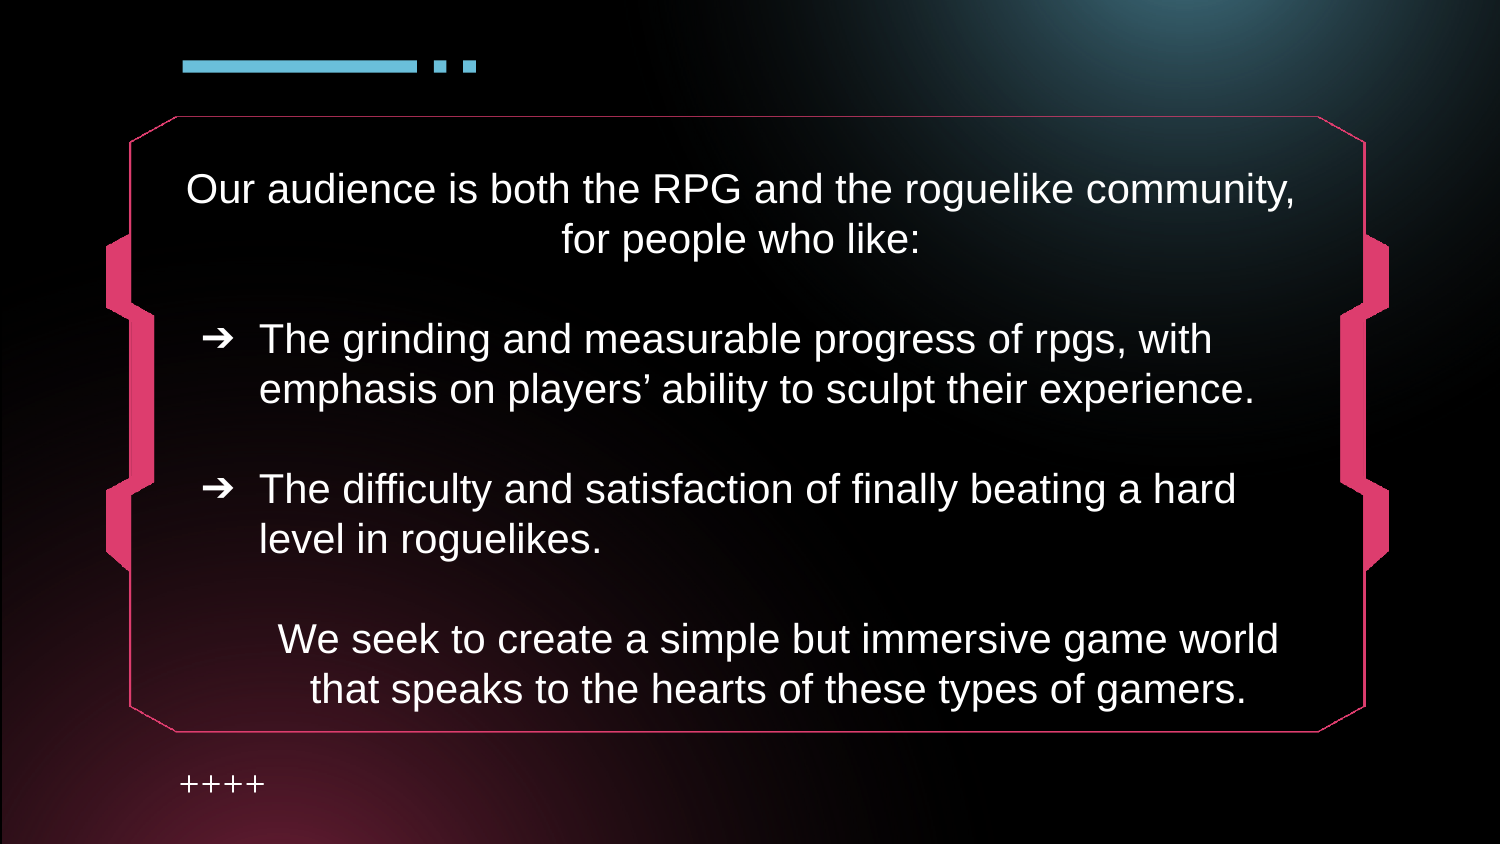

# Our audience is both the RPG and the roguelike community, for people who like:
The grinding and measurable progress of rpgs, with emphasis on players’ ability to sculpt their experience.
The difficulty and satisfaction of finally beating a hard level in roguelikes.

We seek to create a simple but immersive game world that speaks to the hearts of these types of gamers.